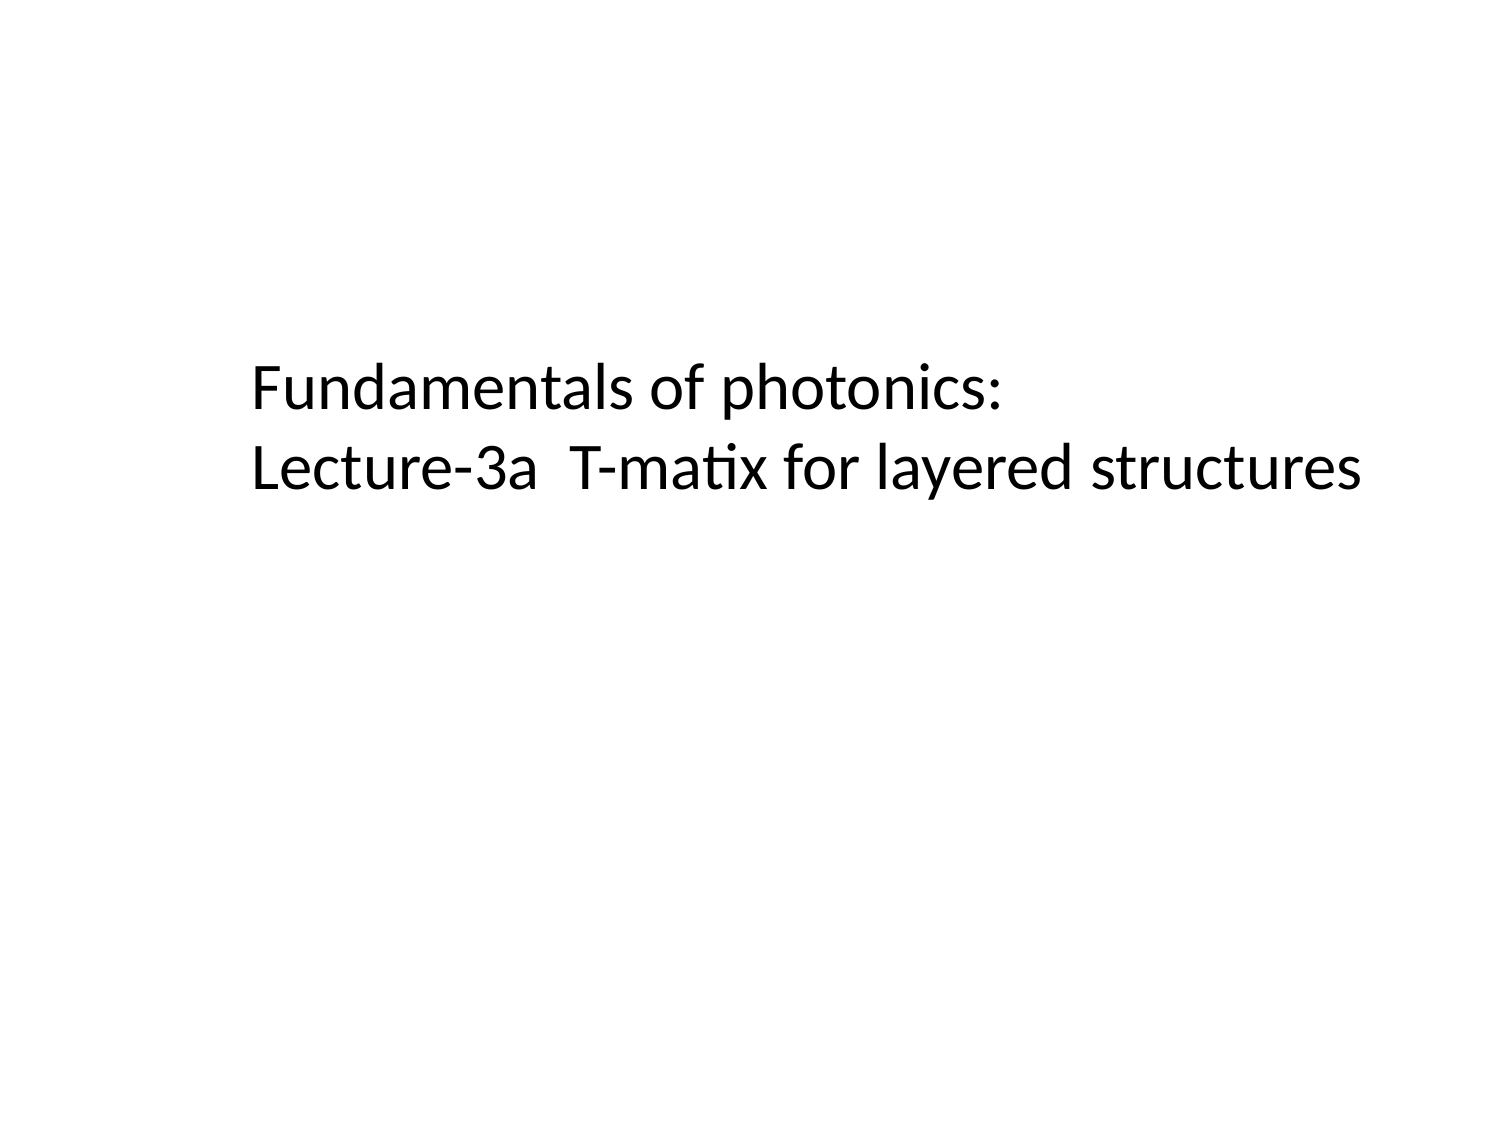

Fundamentals of photonics:
Lecture-3a  T-matix for layered structures